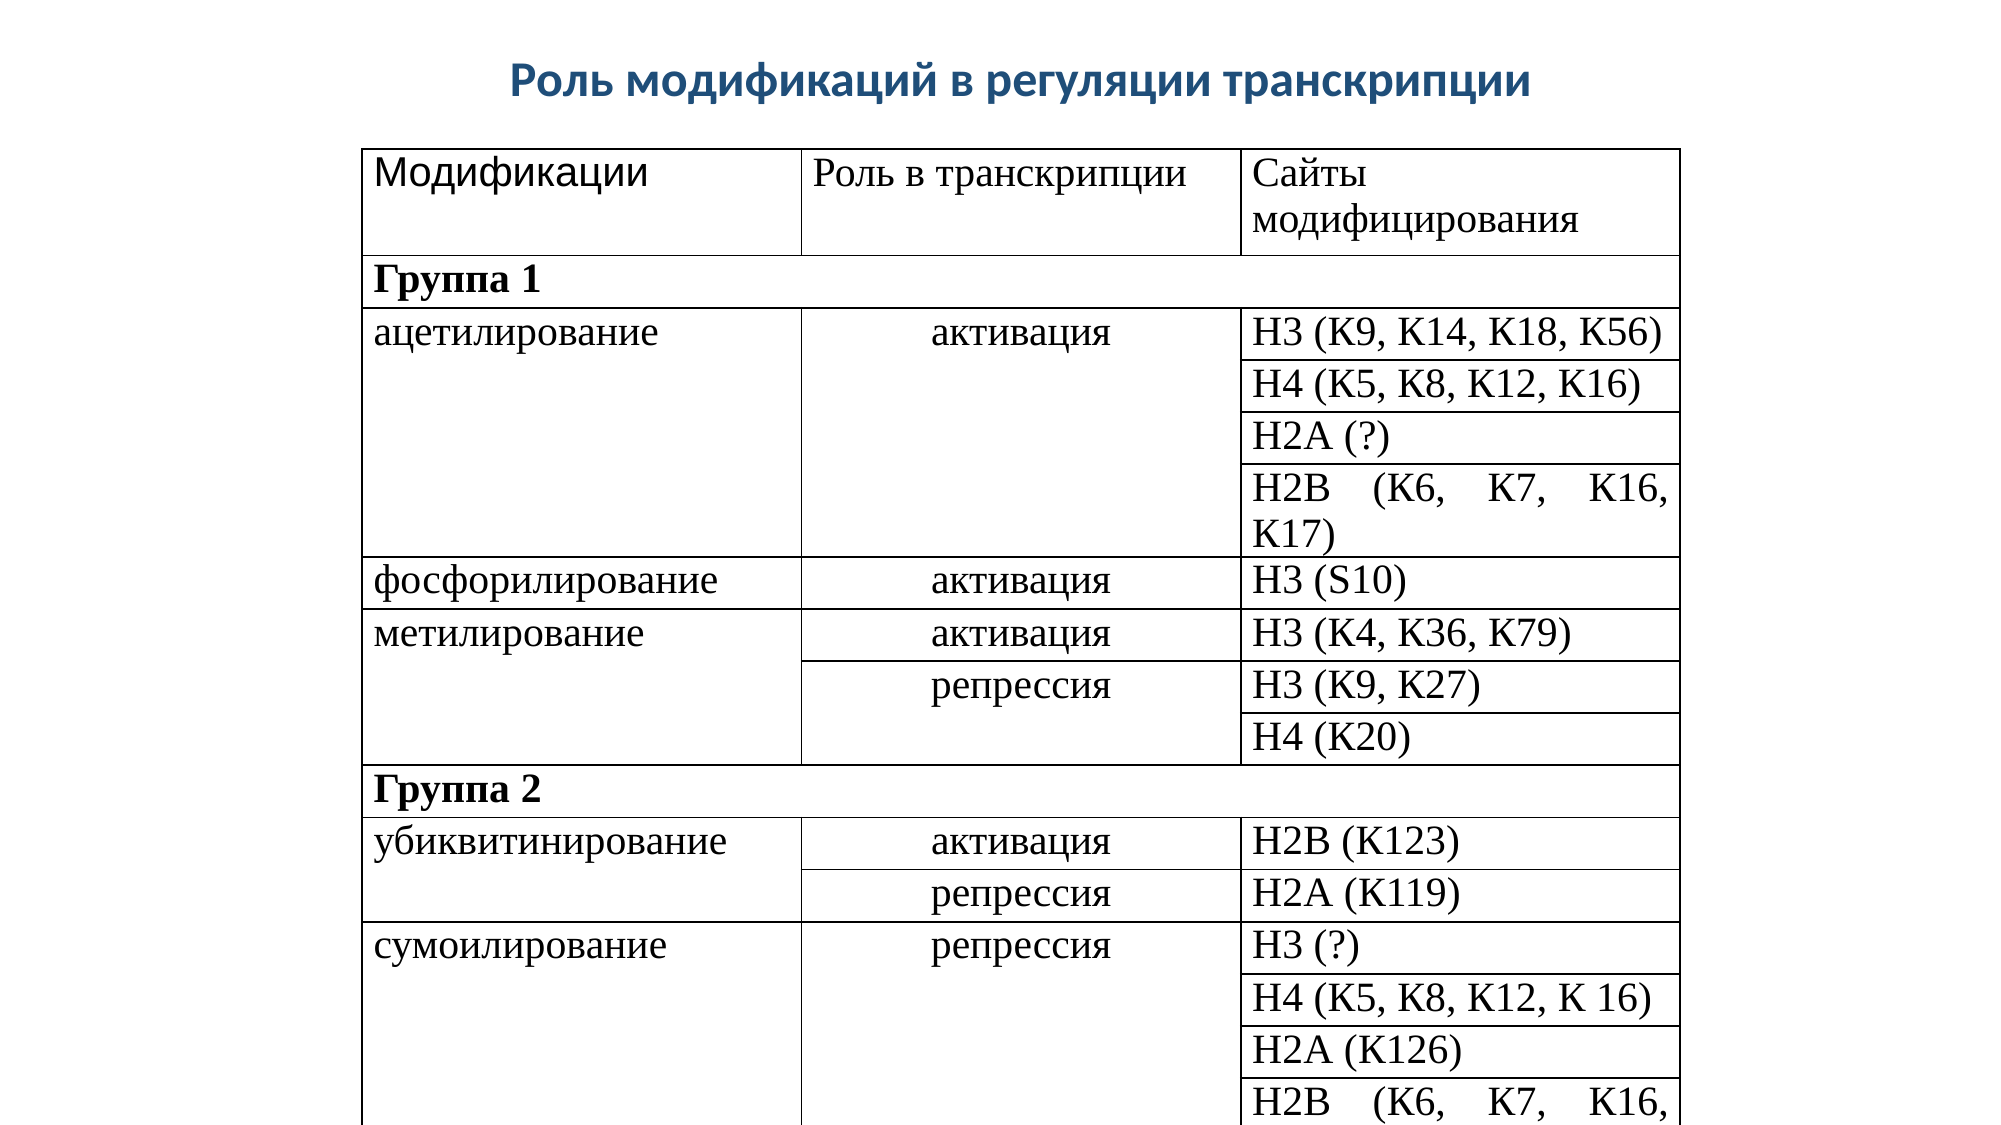

Роль модификаций в регуляции транскрипции
| Модификации | Роль в транскрипции | Сайты модифицирования |
| --- | --- | --- |
| Группа 1 |  |  |
| ацетилирование | активация | Н3 (К9, К14, К18, К56) |
|  |  | Н4 (К5, К8, К12, К16) |
|  |  | Н2А (?) |
|  |  | Н2В (К6, К7, К16, К17) |
| фосфорилирование | активация | Н3 (S10) |
| метилирование | активация | Н3 (К4, К36, К79) |
|  | репрессия | Н3 (К9, К27) |
|  |  | Н4 (К20) |
| Группа 2 |  |  |
| убиквитинирование | активация | Н2В (К123) |
|  | репрессия | Н2А (К119) |
| сумоилирование | репрессия | Н3 (?) |
|  |  | Н4 (К5, К8, К12, К 16) |
|  |  | Н2А (К126) |
|  |  | Н2В (К6, К7, К16, К17) |